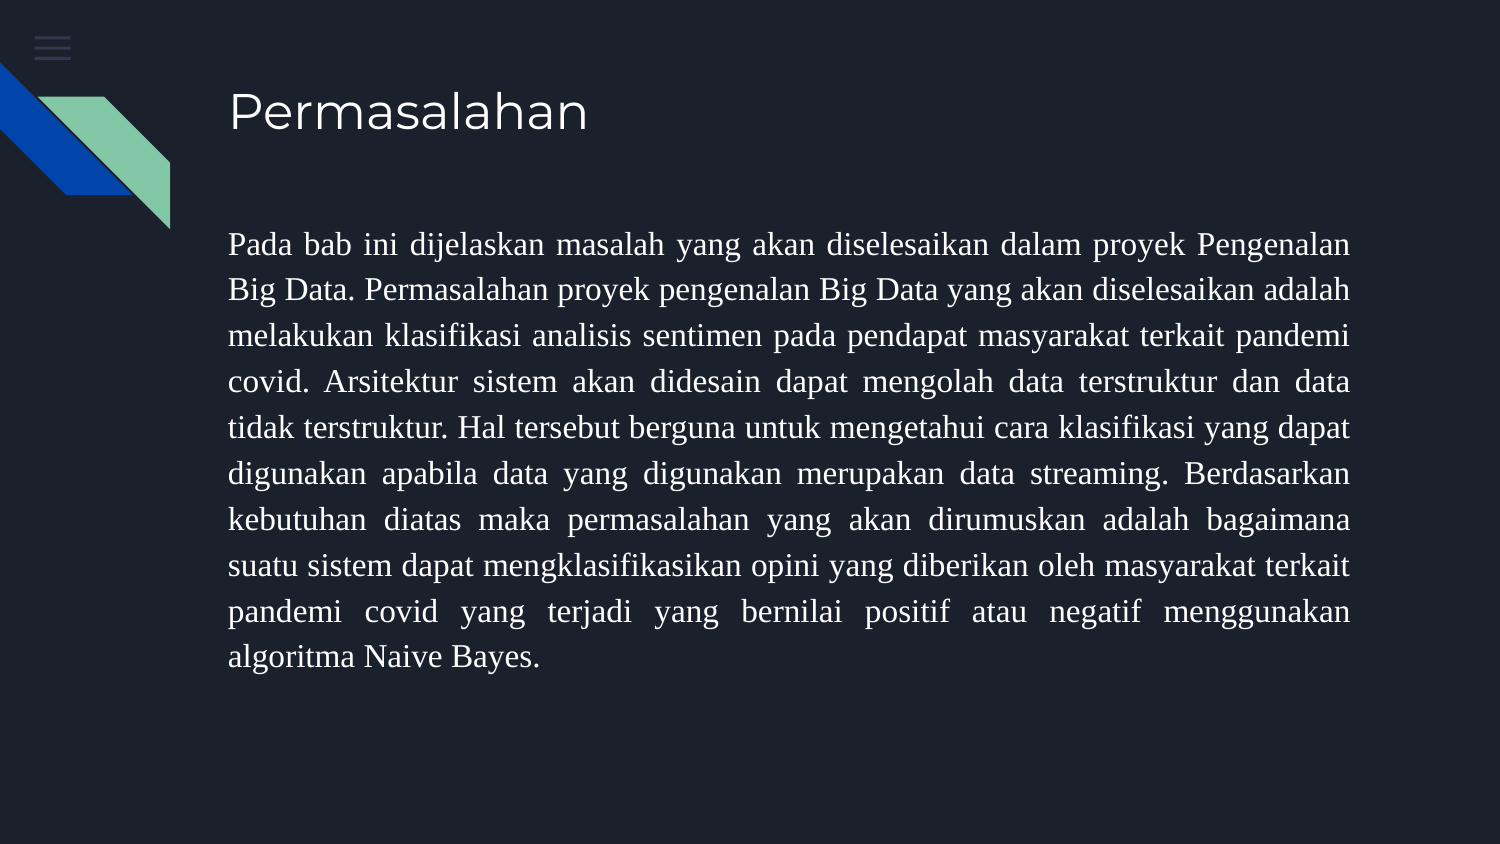

# Permasalahan
Pada bab ini dijelaskan masalah yang akan diselesaikan dalam proyek Pengenalan Big Data. Permasalahan proyek pengenalan Big Data yang akan diselesaikan adalah melakukan klasifikasi analisis sentimen pada pendapat masyarakat terkait pandemi covid. Arsitektur sistem akan didesain dapat mengolah data terstruktur dan data tidak terstruktur. Hal tersebut berguna untuk mengetahui cara klasifikasi yang dapat digunakan apabila data yang digunakan merupakan data streaming. Berdasarkan kebutuhan diatas maka permasalahan yang akan dirumuskan adalah bagaimana suatu sistem dapat mengklasifikasikan opini yang diberikan oleh masyarakat terkait pandemi covid yang terjadi yang bernilai positif atau negatif menggunakan algoritma Naive Bayes.